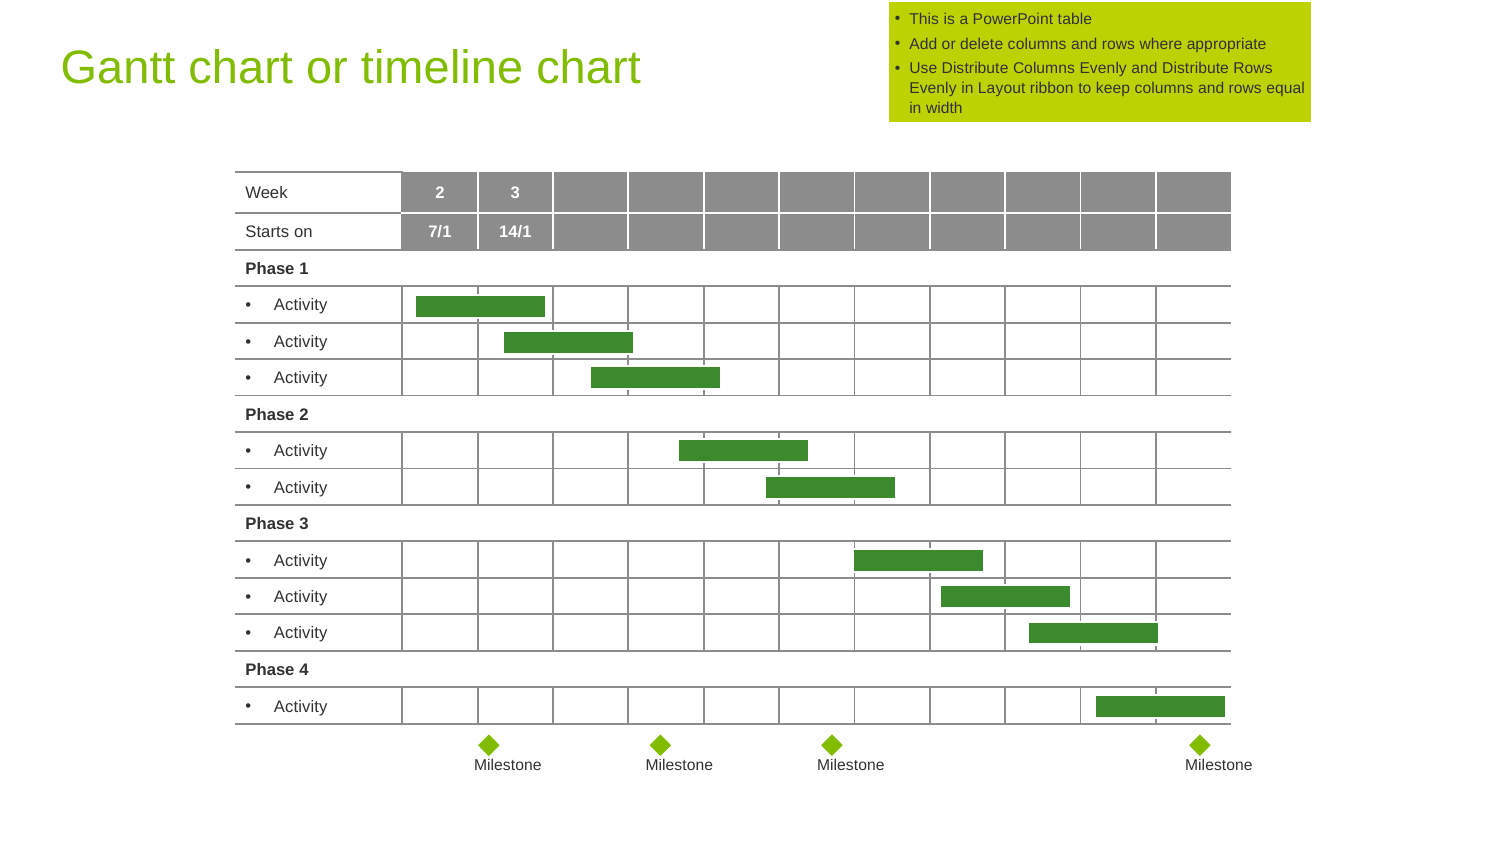

This is a PowerPoint table
Add or delete columns and rows where appropriate
Use Distribute Columns Evenly and Distribute Rows Evenly in Layout ribbon to keep columns and rows equal in width
# Gantt chart or timeline chart
| Week | 2 | 3 |  |  |  |  |  |  |  |  |  |
| --- | --- | --- | --- | --- | --- | --- | --- | --- | --- | --- | --- |
| Starts on | 7/1 | 14/1 |  |  |  |  |  |  |  |  |  |
| Phase 1 |  |  |  |  |  |  |  |  |  |  |  |
| Activity |  |  |  |  |  |  |  |  |  |  |  |
| Activity |  |  |  |  |  |  |  |  |  |  |  |
| Activity |  |  |  |  |  |  |  |  |  |  |  |
| Phase 2 |  |  |  |  |  |  |  |  |  |  |  |
| Activity |  |  |  |  |  |  |  |  |  |  |  |
| Activity |  |  |  |  |  |  |  |  |  |  |  |
| Phase 3 |  |  |  |  |  |  |  |  |  |  |  |
| Activity |  |  |  |  |  |  |  |  |  |  |  |
| Activity |  |  |  |  |  |  |  |  |  |  |  |
| Activity |  |  |  |  |  |  |  |  |  |  |  |
| Phase 4 |  |  |  |  |  |  |  |  |  |  |  |
| Activity |  |  |  |  |  |  |  |  |  |  |  |

Milestone
Milestone
Milestone
Milestone